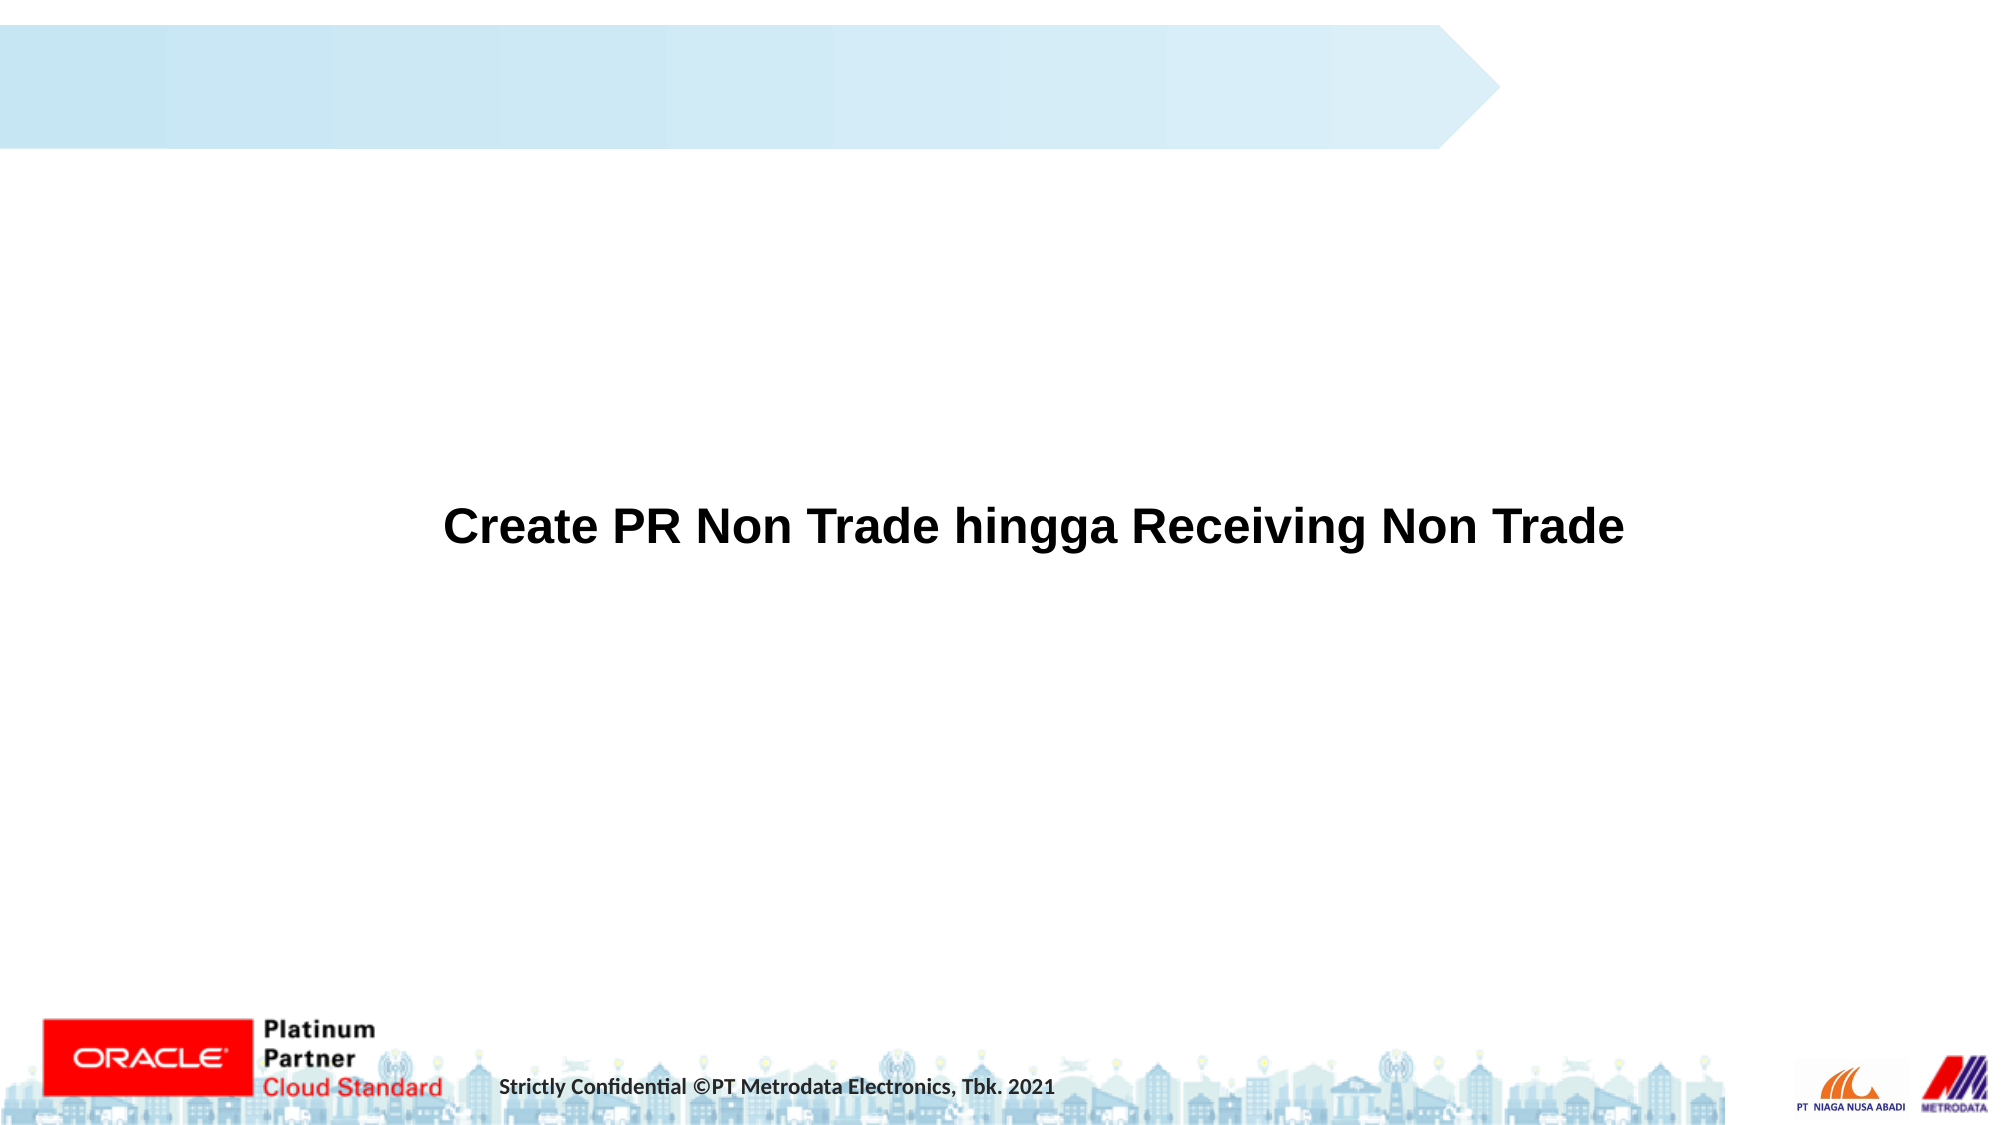

Create PR Non Trade hingga Receiving Non Trade